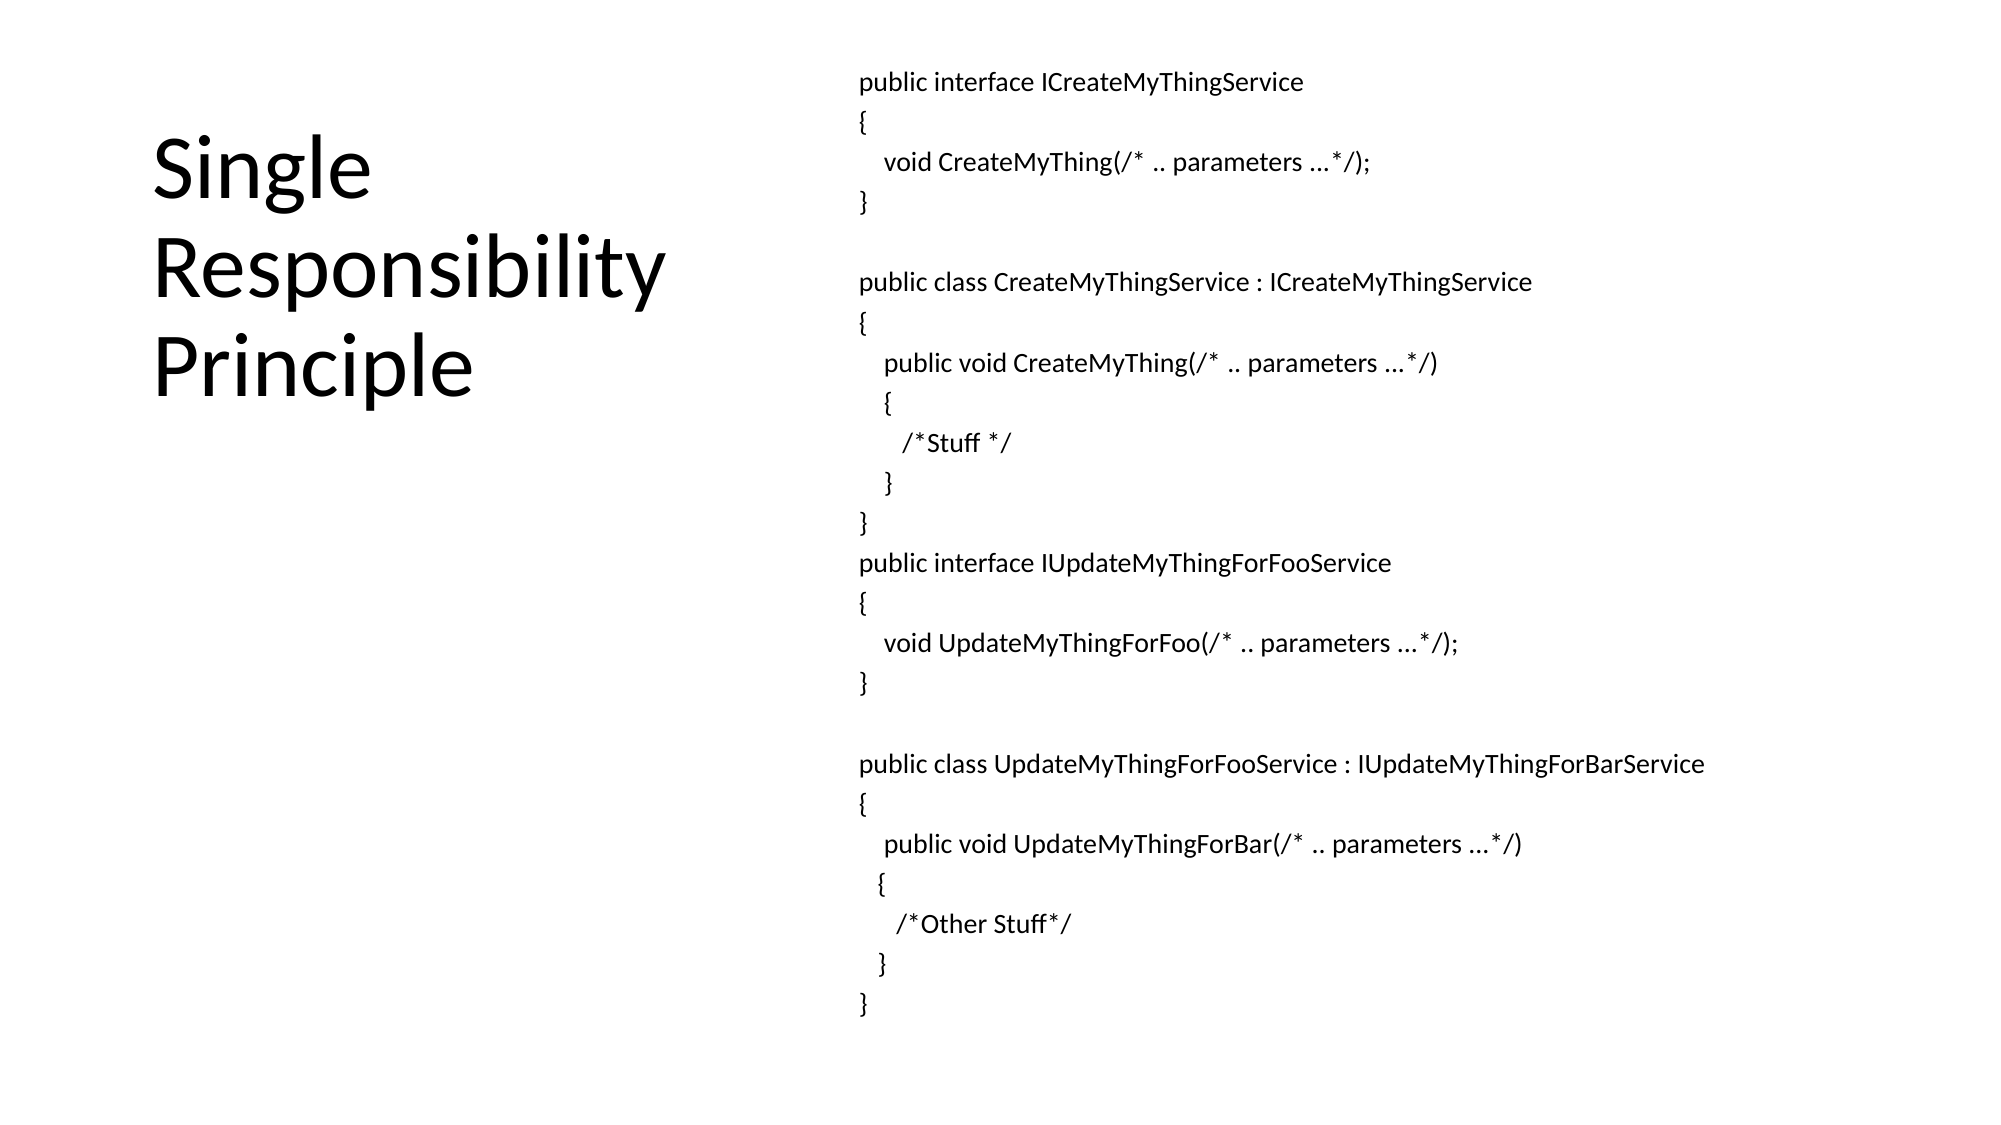

# Single Responsibility Principle
public interface ICreateMyThingService
{
    void CreateMyThing(/* .. parameters ...*/);
}

public class CreateMyThingService : ICreateMyThingService
{
    public void CreateMyThing(/* .. parameters ...*/)
    {
       /*Stuff */
    }
}
public interface IUpdateMyThingForFooService
{
    void UpdateMyThingForFoo(/* .. parameters ...*/);
}

public class UpdateMyThingForFooService : IUpdateMyThingForBarService
{
    public void UpdateMyThingForBar(/* .. parameters ...*/)
   {
      /*Other Stuff*/
   }
}